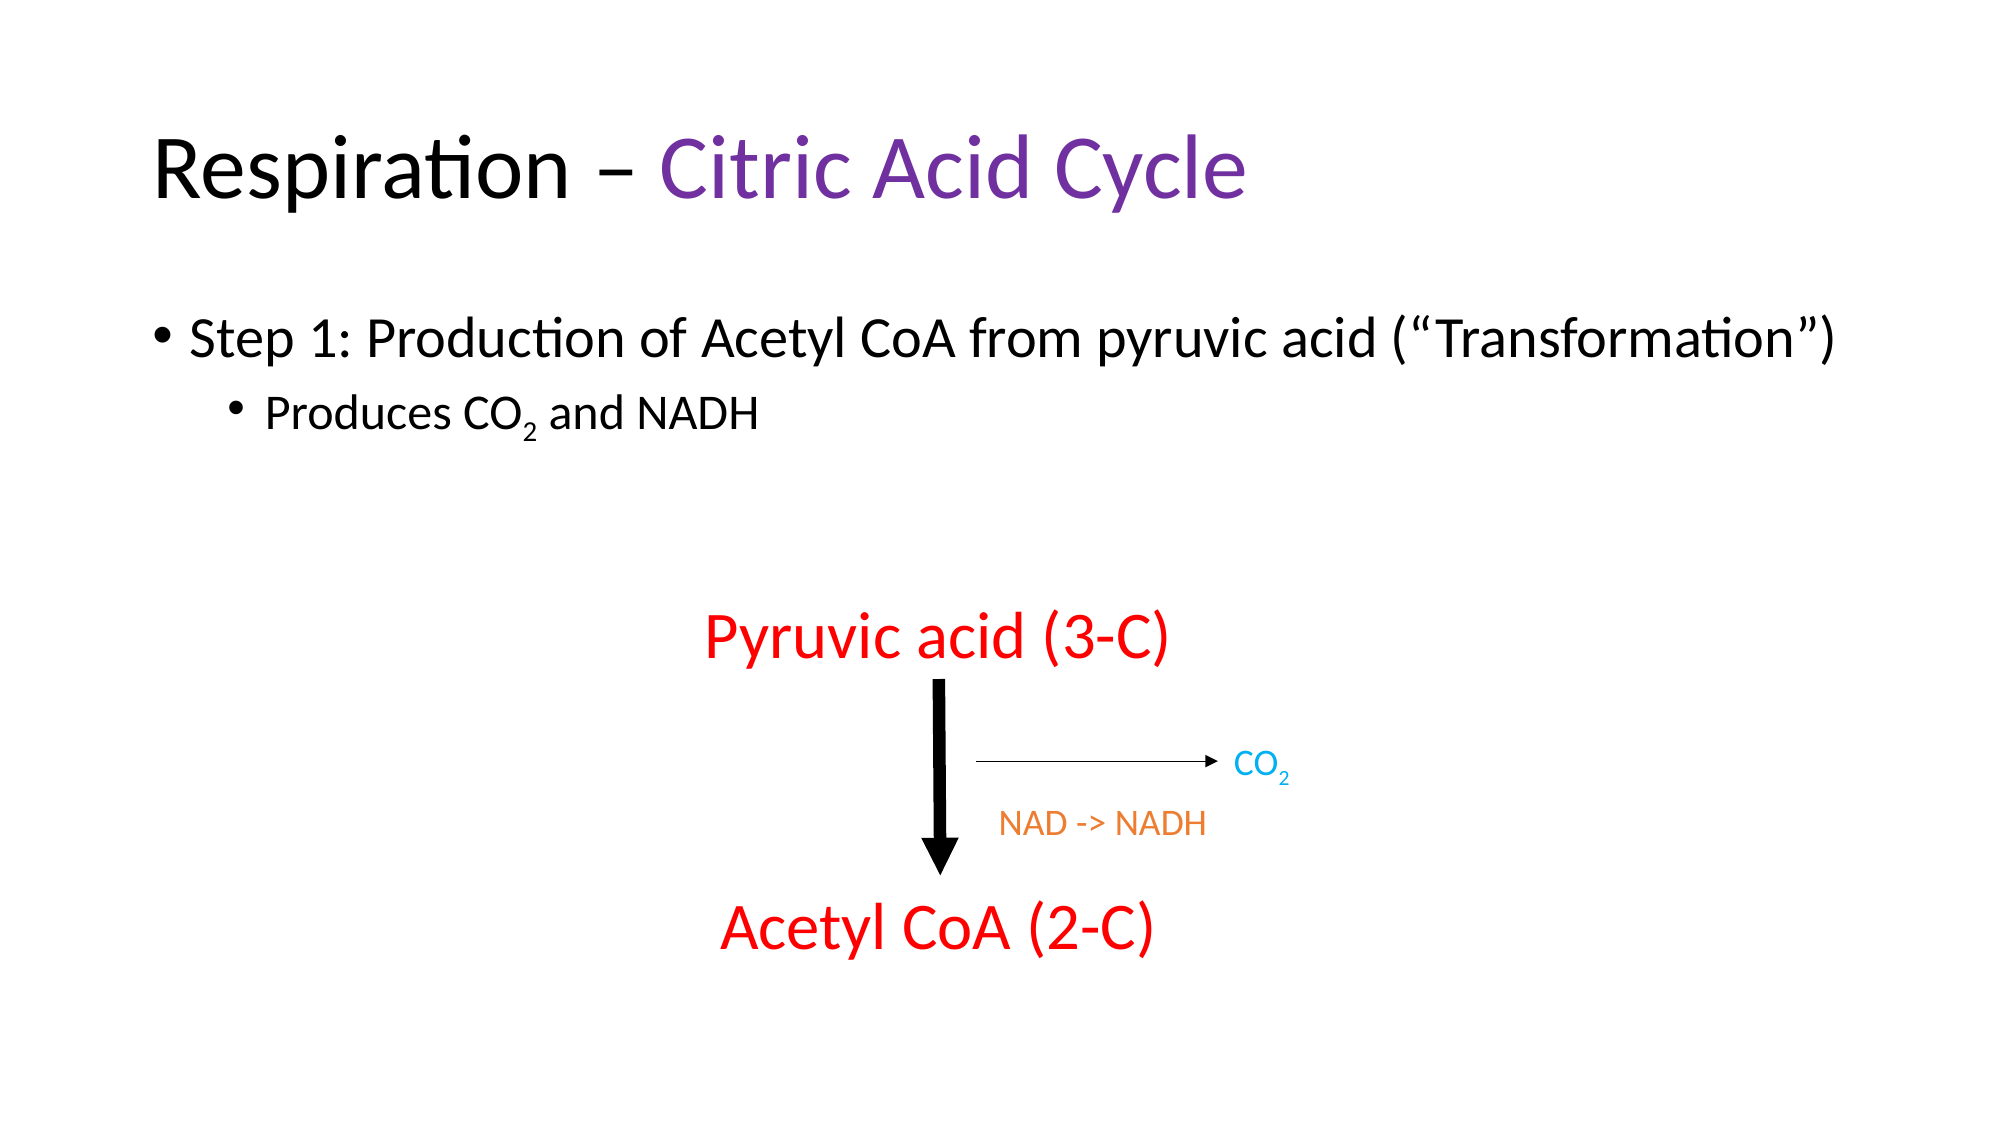

# Respiration – Citric Acid Cycle
Step 1: Production of Acetyl CoA from pyruvic acid (“Transformation”)
Produces CO2 and NADH
Pyruvic acid (3-C)
CO2
NAD -> NADH
Acetyl CoA (2-C)